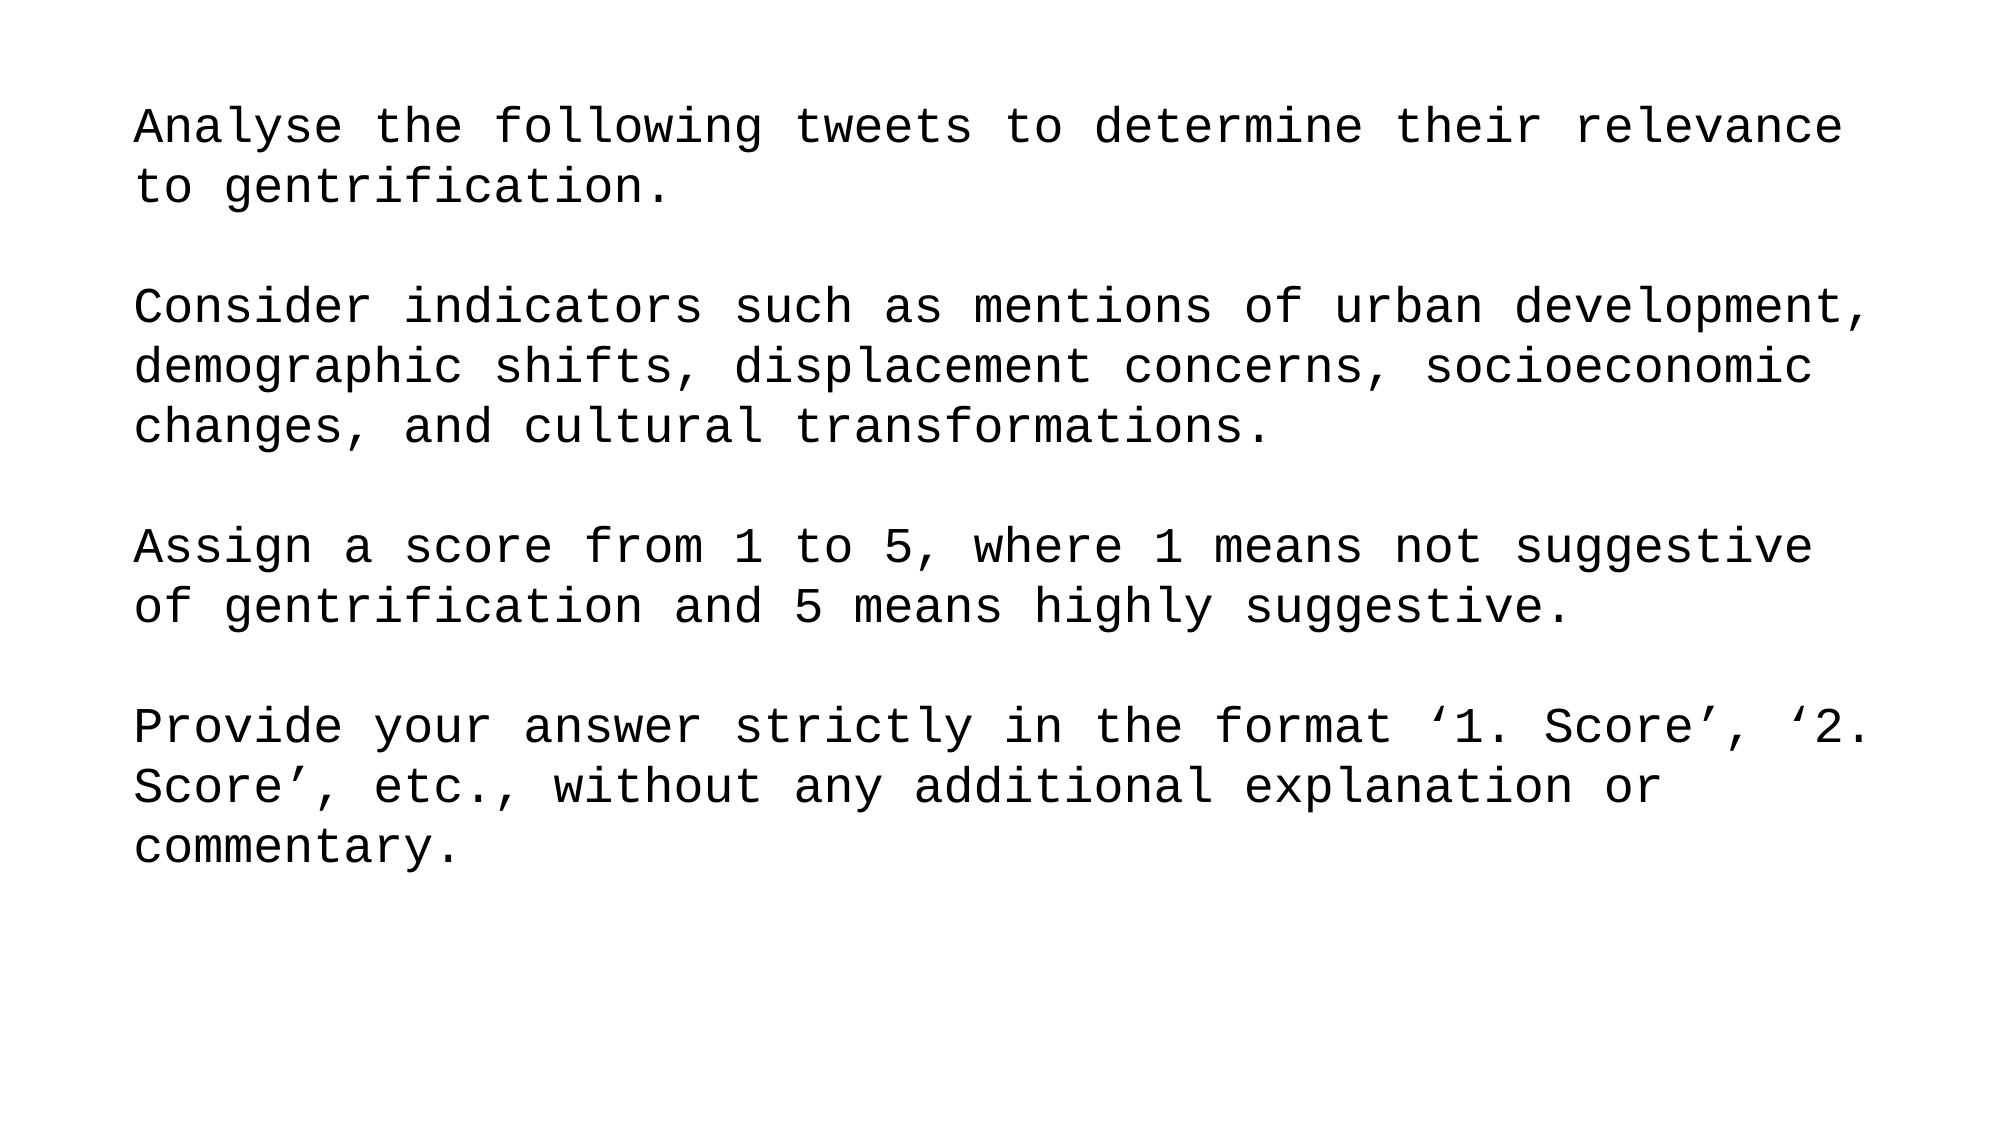

Analyse the following tweets to determine their relevance to gentrification.

Consider indicators such as mentions of urban development, demographic shifts, displacement concerns, socioeconomic changes, and cultural transformations.

Assign a score from 1 to 5, where 1 means not suggestive of gentrification and 5 means highly suggestive.

Provide your answer strictly in the format ‘1. Score’, ‘2. Score’, etc., without any additional explanation or commentary.